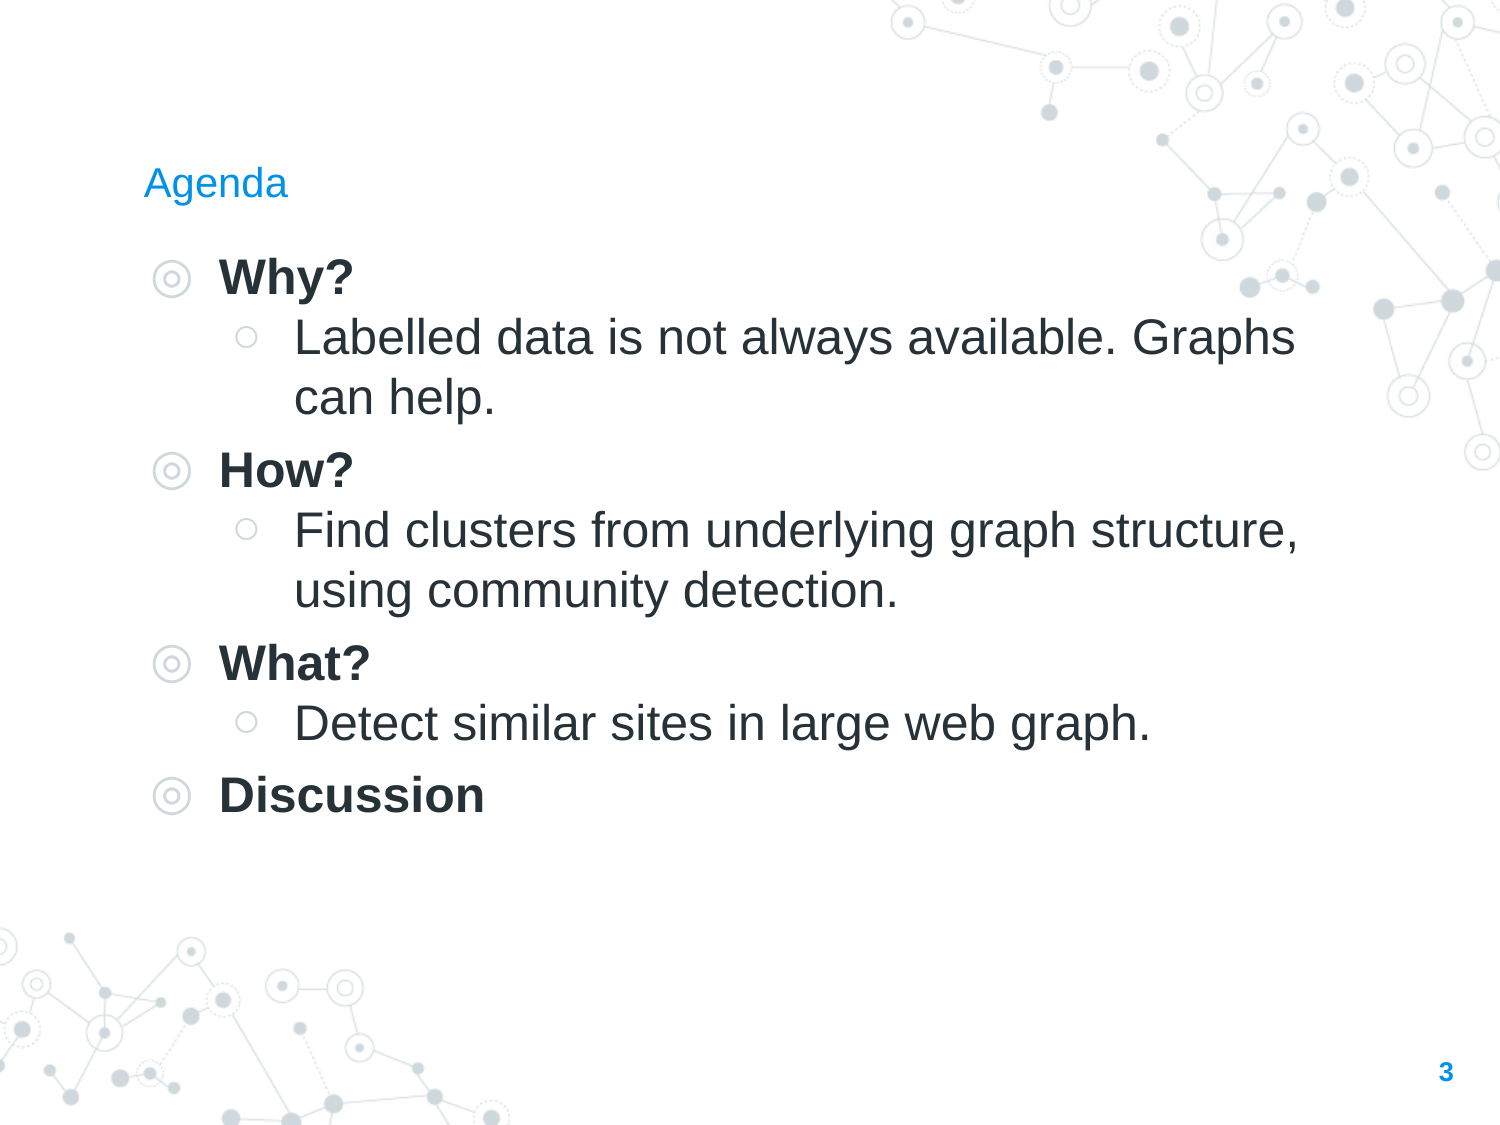

# Agenda
Why?
Labelled data is not always available. Graphs can help.
How?
Find clusters from underlying graph structure, using community detection.
What?
Detect similar sites in large web graph.
Discussion

3